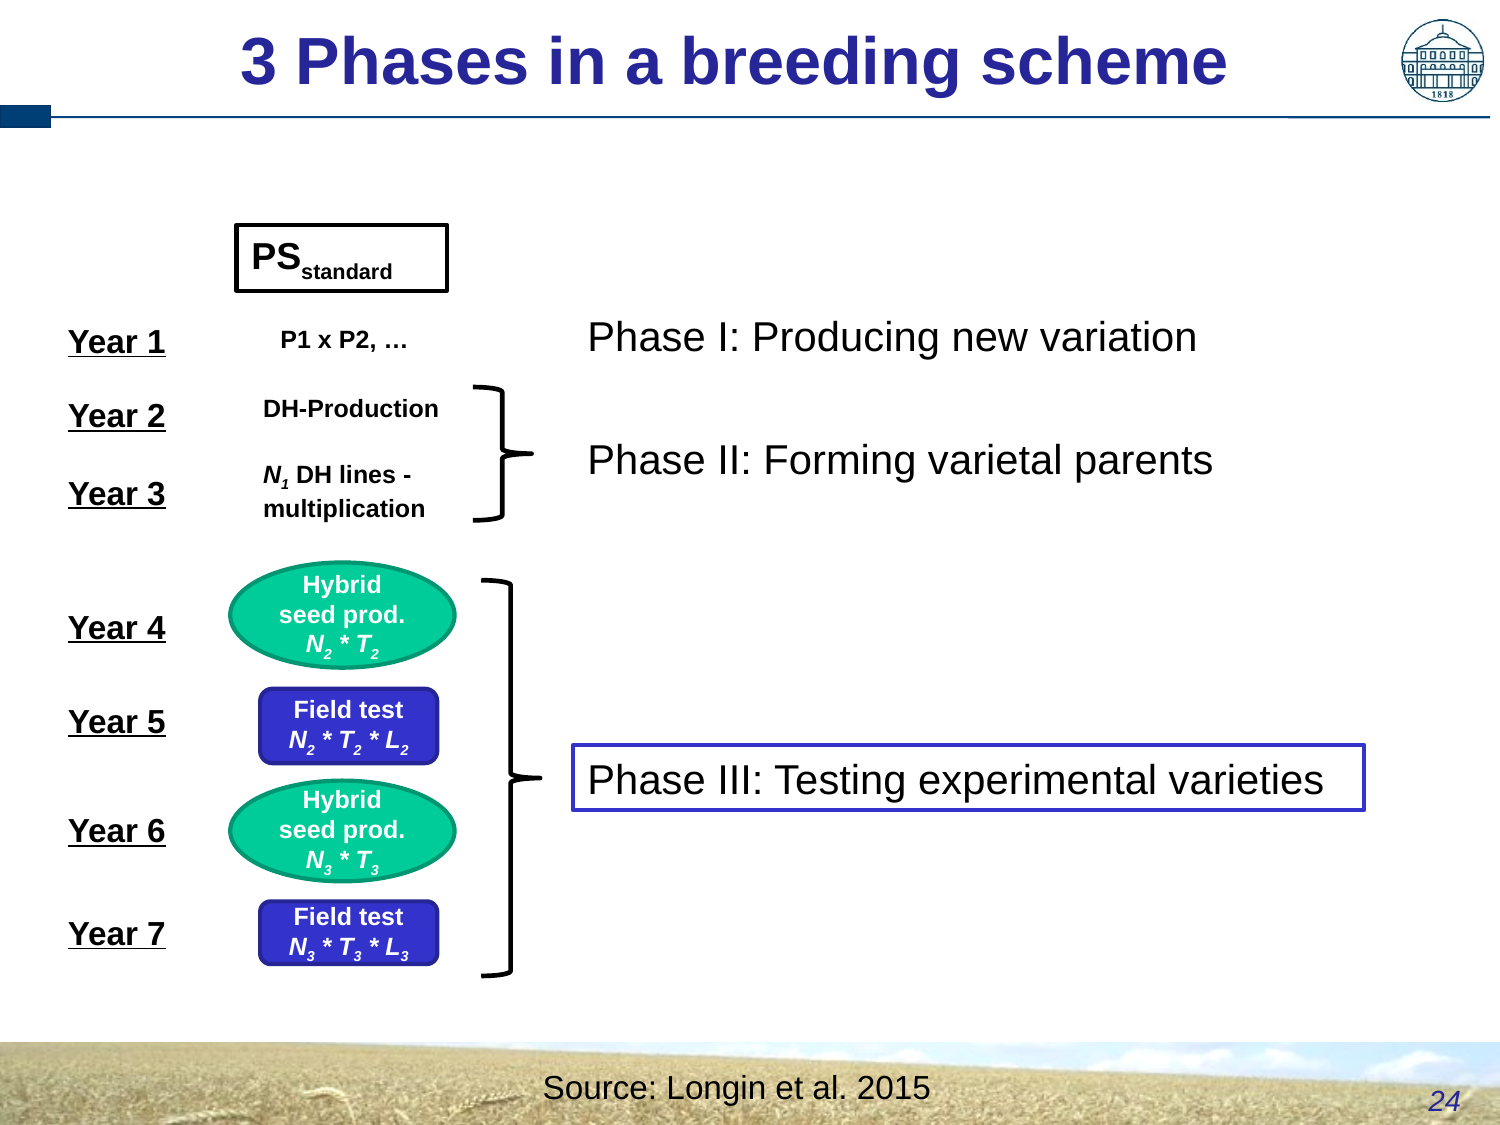

3 Phases in a breeding scheme
PSstandard
Phase I: Producing new variation
Year 1
P1 x P2, …
DH-Production
Year 2

Phase II: Forming varietal parents
N1 DH lines - multiplication
Year 3
Hybrid seed prod.
N2 * T2

Year 4
Field test
N2 * T2 * L2
Year 5
Phase III: Testing experimental varieties
Hybrid seed prod.
N3 * T3
Year 6
Field test
N3 * T3 * L3
Year 7
Source: Longin et al. 2015

24